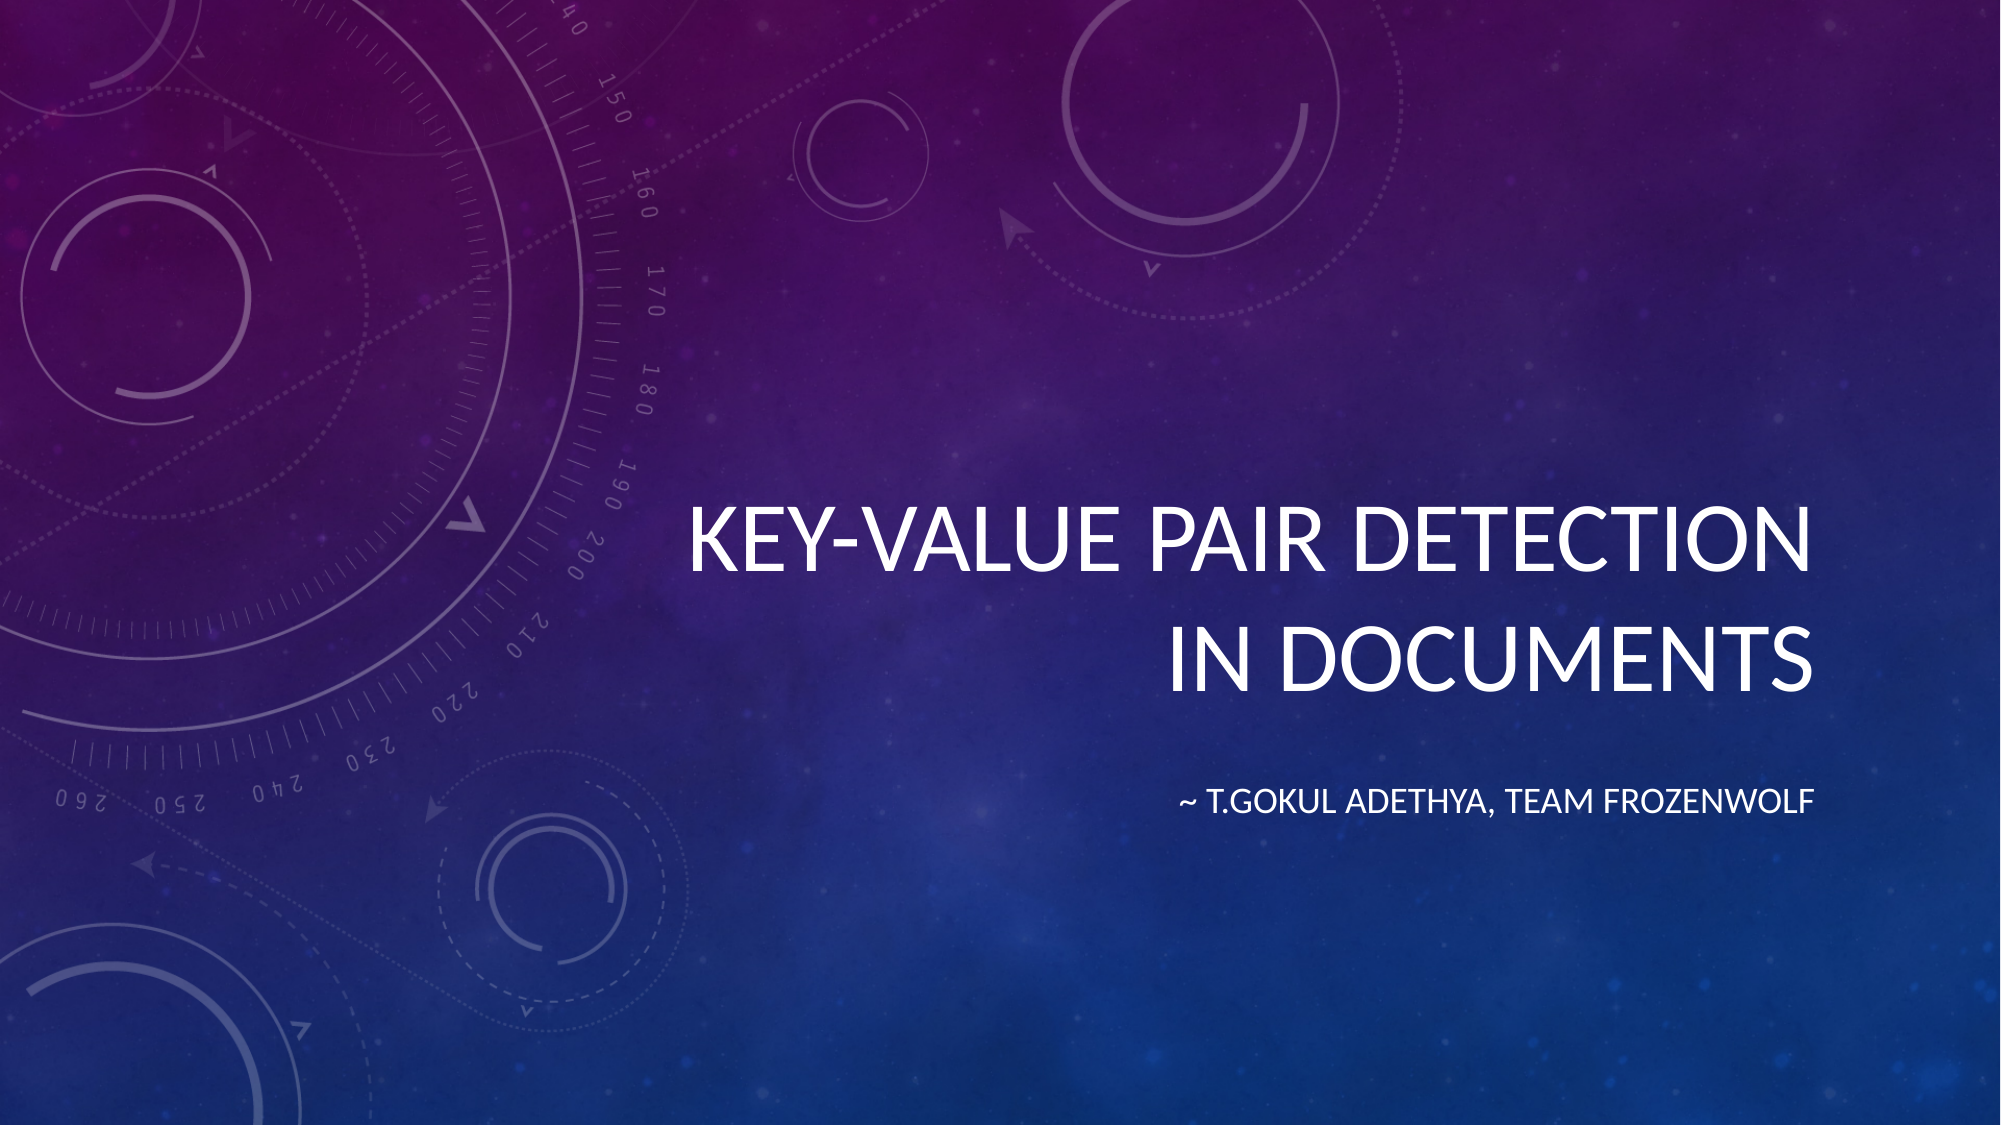

# Key-Value Pair Detection in Documents
~ T.GOKUL ADETHYA, TEAM FROZENWOLF